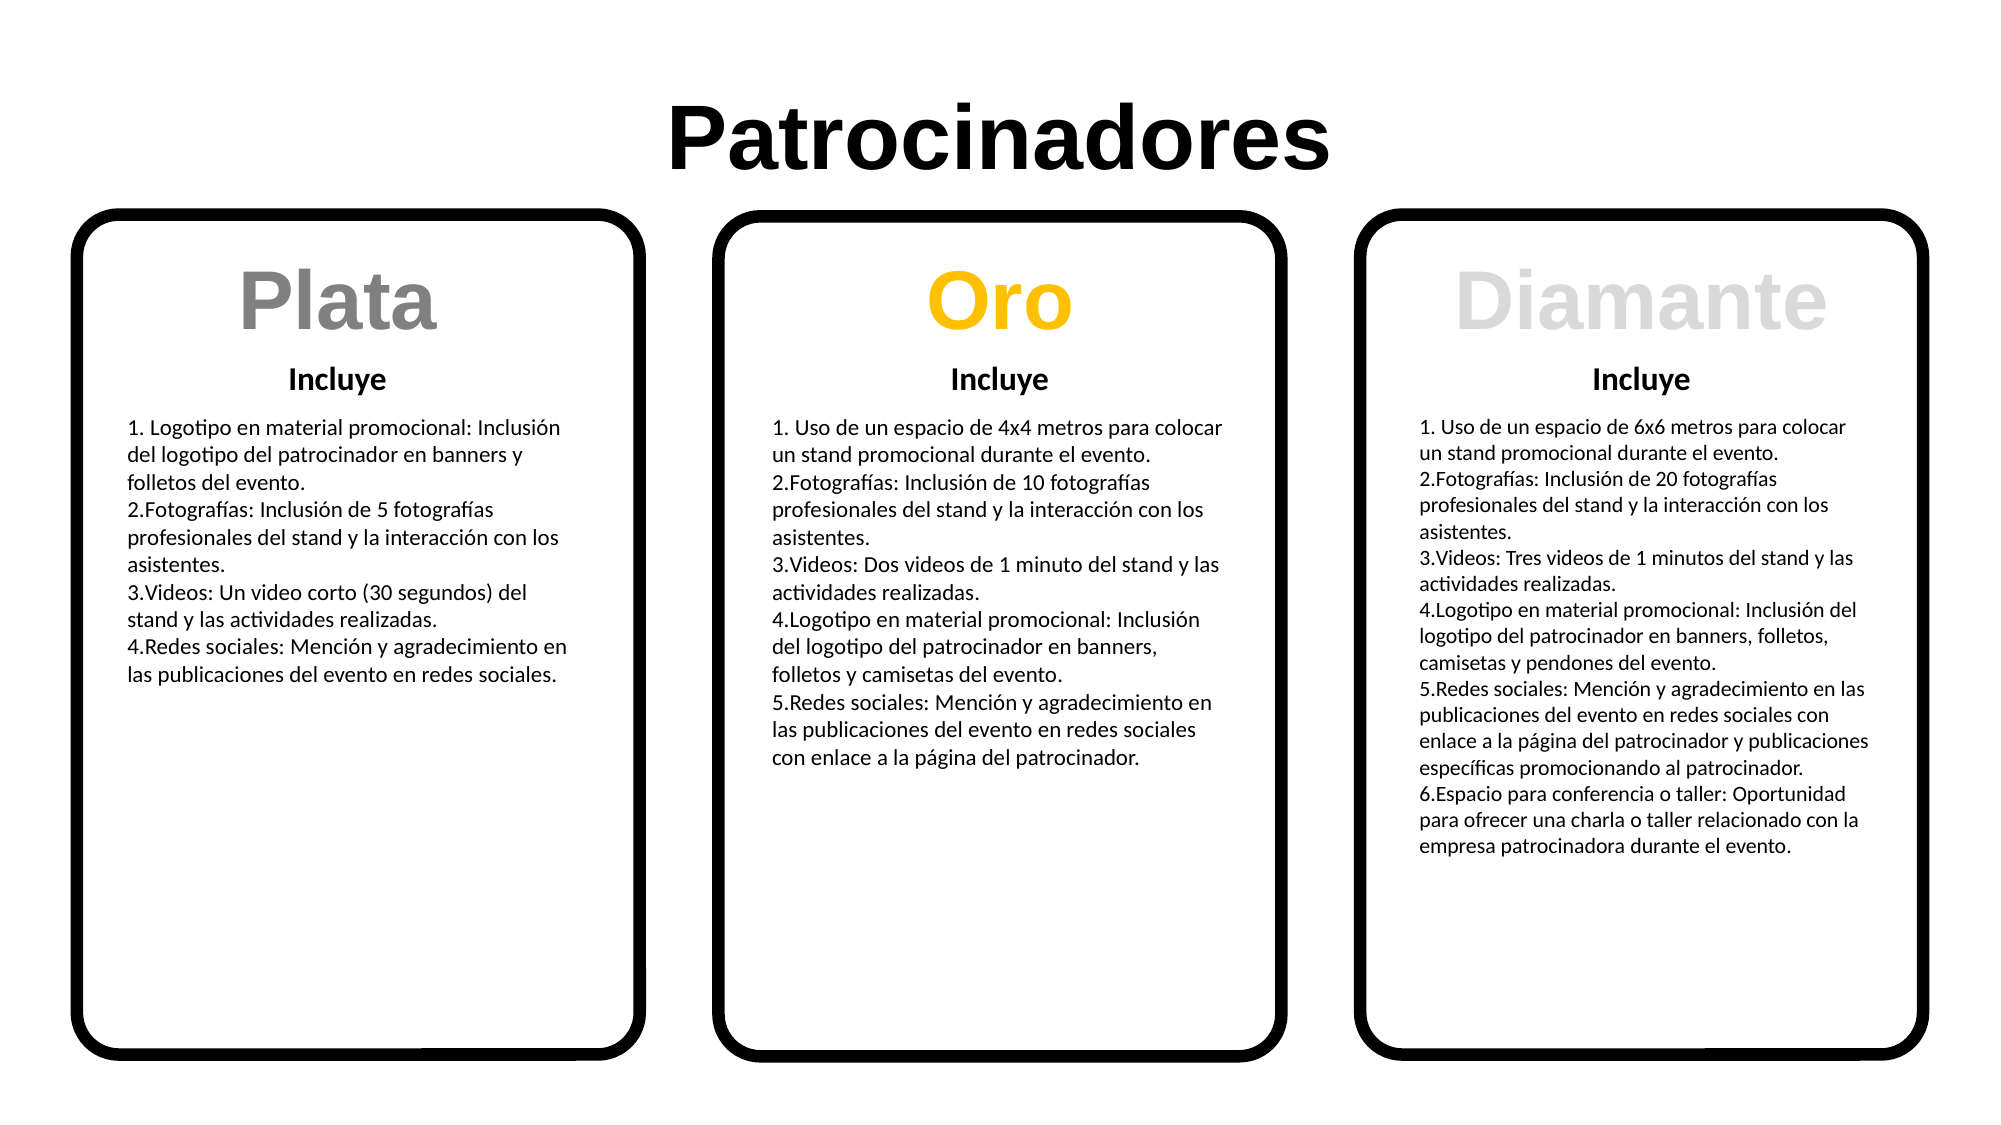

Patrocinadores

Plata
Oro
Diamante
Incluye
Incluye
Incluye
 Logotipo en material promocional: Inclusión del logotipo del patrocinador en banners y folletos del evento.
Fotografías: Inclusión de 5 fotografías profesionales del stand y la interacción con los asistentes.
Videos: Un video corto (30 segundos) del stand y las actividades realizadas.
Redes sociales: Mención y agradecimiento en las publicaciones del evento en redes sociales.
 Uso de un espacio de 4x4 metros para colocar un stand promocional durante el evento.
Fotografías: Inclusión de 10 fotografías profesionales del stand y la interacción con los asistentes.
Videos: Dos videos de 1 minuto del stand y las actividades realizadas.
Logotipo en material promocional: Inclusión del logotipo del patrocinador en banners, folletos y camisetas del evento.
Redes sociales: Mención y agradecimiento en las publicaciones del evento en redes sociales con enlace a la página del patrocinador.
 Uso de un espacio de 6x6 metros para colocar un stand promocional durante el evento.
Fotografías: Inclusión de 20 fotografías profesionales del stand y la interacción con los asistentes.
Videos: Tres videos de 1 minutos del stand y las actividades realizadas.
Logotipo en material promocional: Inclusión del logotipo del patrocinador en banners, folletos, camisetas y pendones del evento.
Redes sociales: Mención y agradecimiento en las publicaciones del evento en redes sociales con enlace a la página del patrocinador y publicaciones específicas promocionando al patrocinador.
Espacio para conferencia o taller: Oportunidad para ofrecer una charla o taller relacionado con la empresa patrocinadora durante el evento.